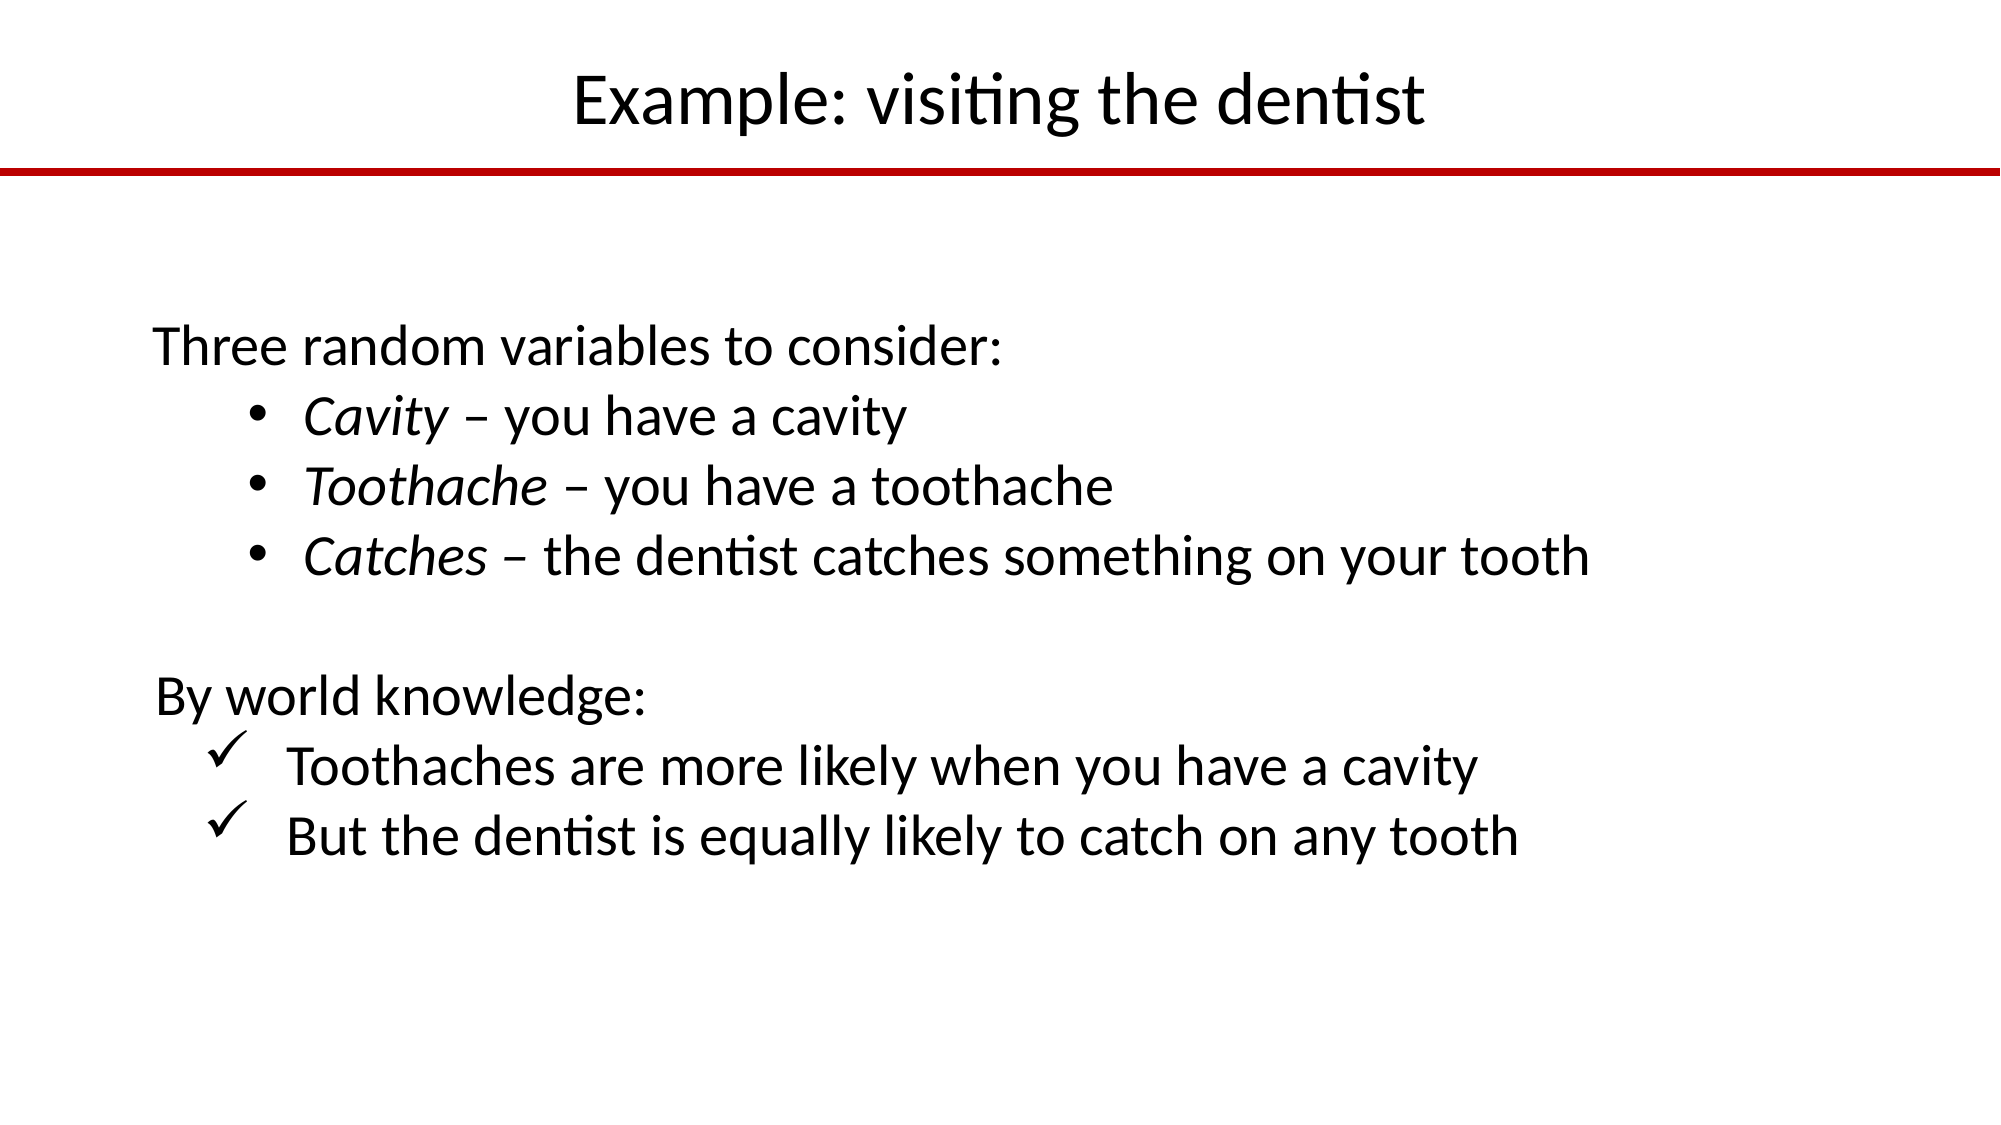

# Example: visiting the dentist
Three random variables to consider:
Cavity – you have a cavity
Toothache – you have a toothache
Catches – the dentist catches something on your tooth

By world knowledge:
Toothaches are more likely when you have a cavity
But the dentist is equally likely to catch on any tooth